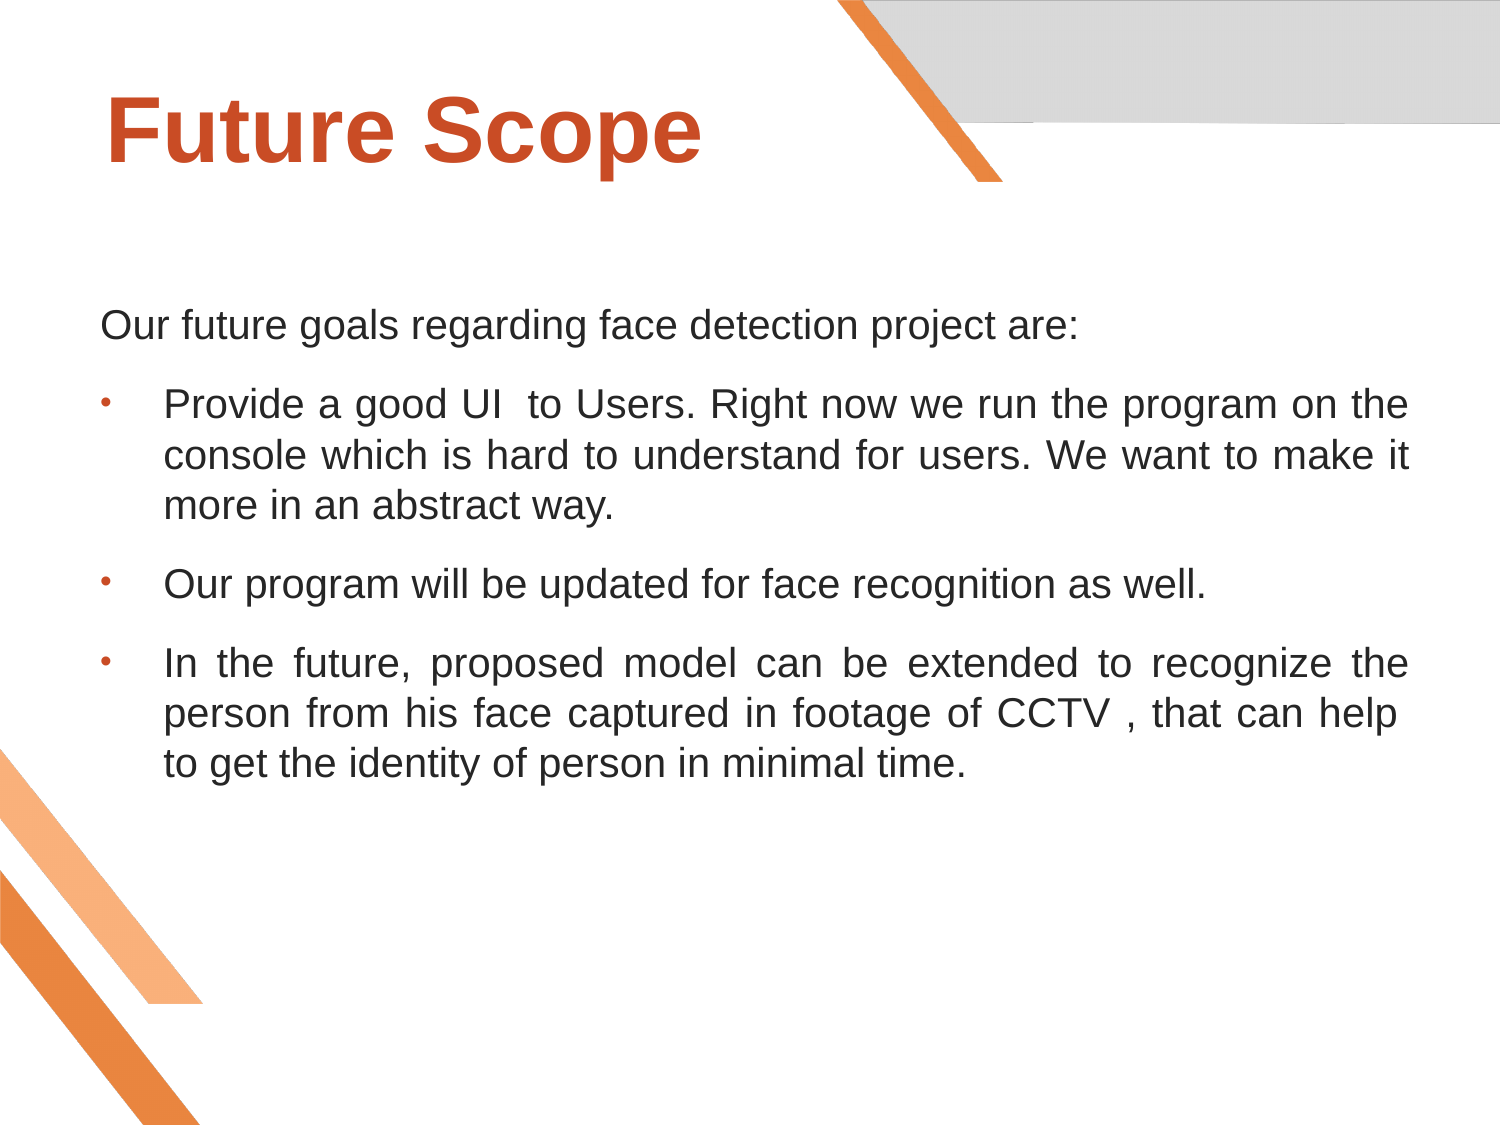

# Future Scope
Our future goals regarding face detection project are:
Provide a good UI  to Users. Right now we run the program on the console which is hard to understand for users. We want to make it more in an abstract way.
Our program will be updated for face recognition as well.
In the future, proposed model can be extended to recognize the person from his face captured in footage of CCTV , that can help  to get the identity of person in minimal time.